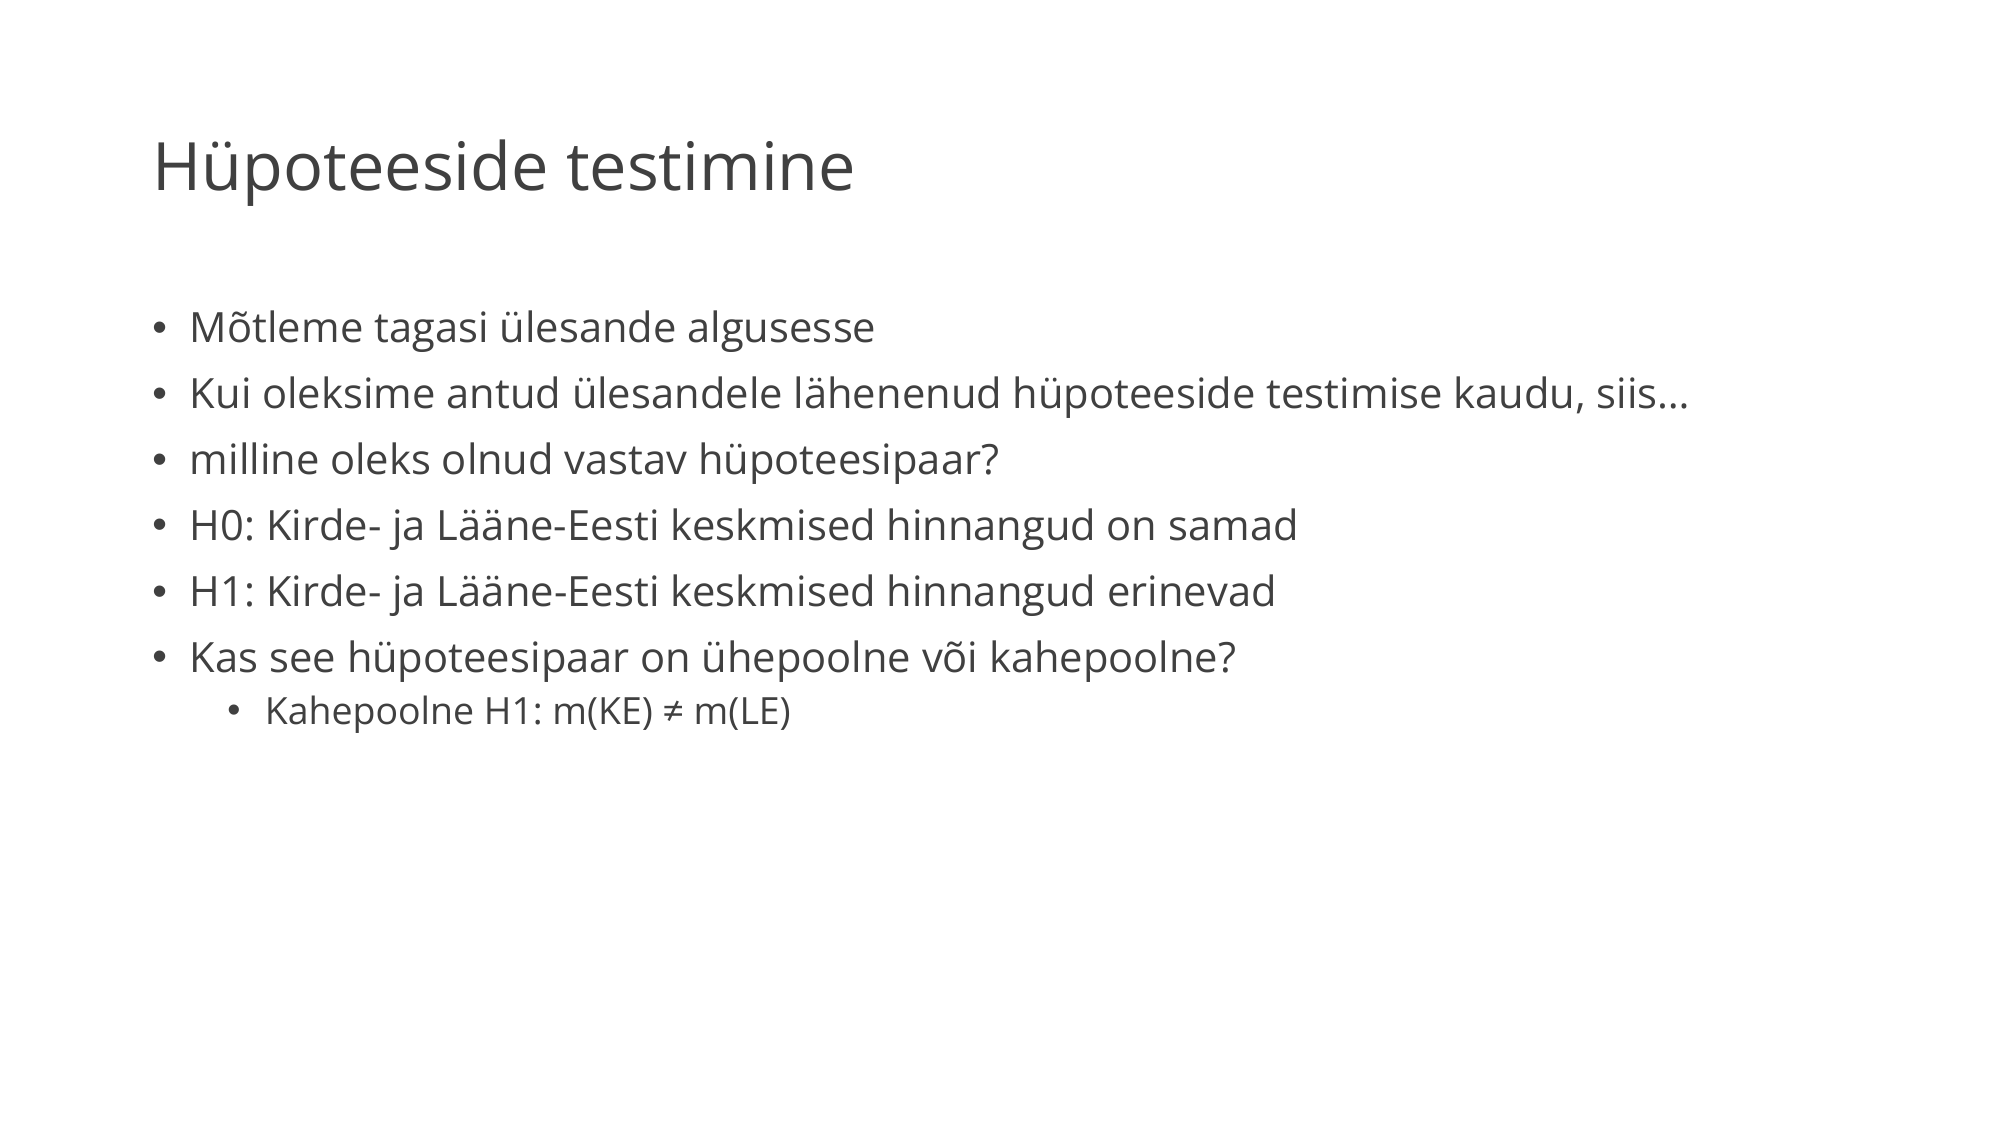

# Hüpoteeside testimine
Mõtleme tagasi ülesande algusesse
Kui oleksime antud ülesandele lähenenud hüpoteeside testimise kaudu, siis…
milline oleks olnud vastav hüpoteesipaar?
H0: Kirde- ja Lääne-Eesti keskmised hinnangud on samad
H1: Kirde- ja Lääne-Eesti keskmised hinnangud erinevad
Kas see hüpoteesipaar on ühepoolne või kahepoolne?
Kahepoolne H1: m(KE) ≠ m(LE)